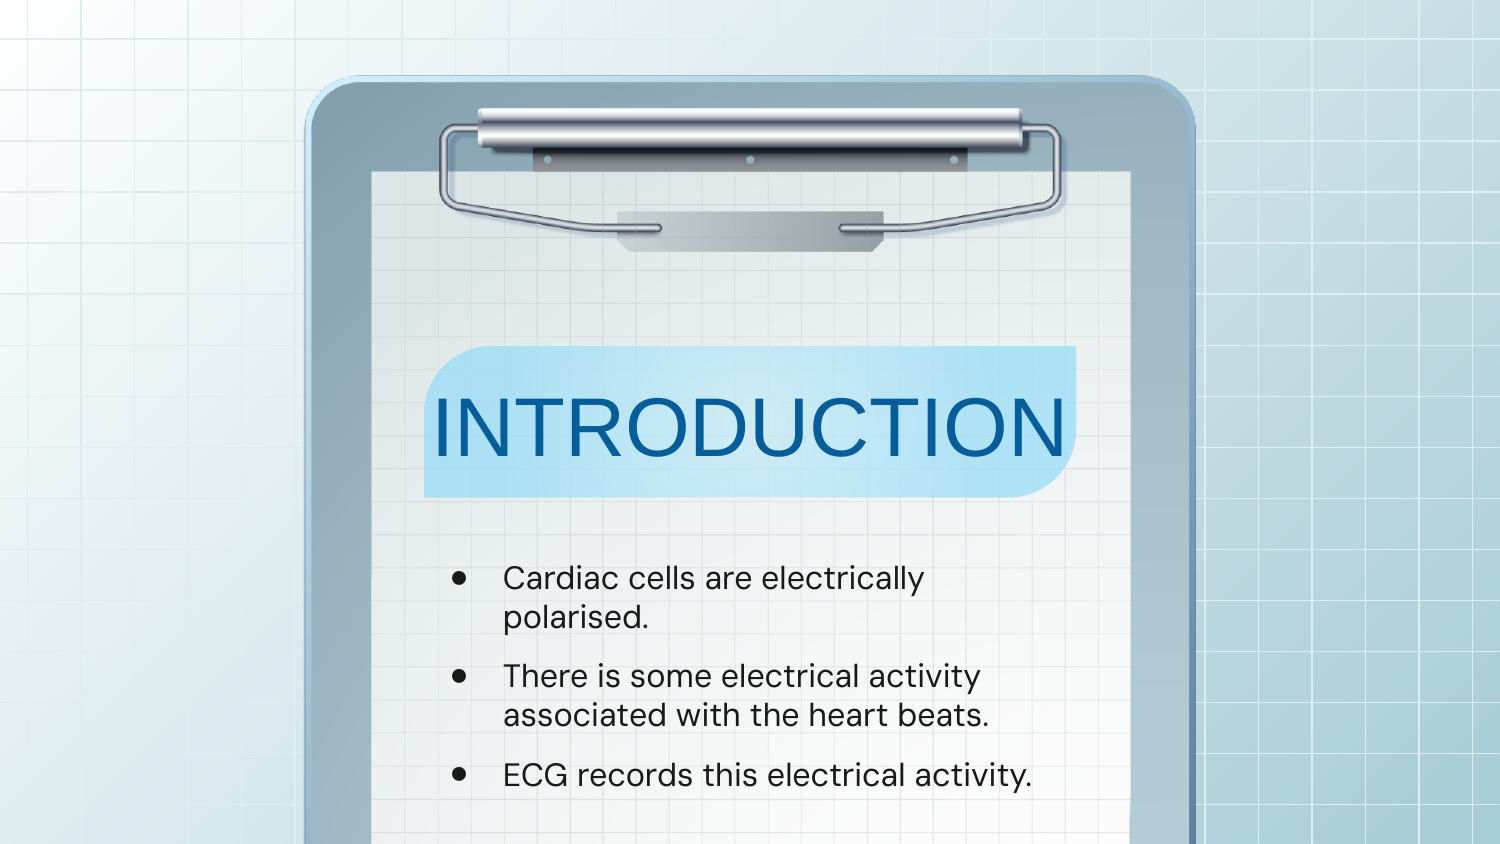

# INTRODUCTION
Cardiac cells are electrically polarised.
There is some electrical activity associated with the heart beats.
ECG records this electrical activity.